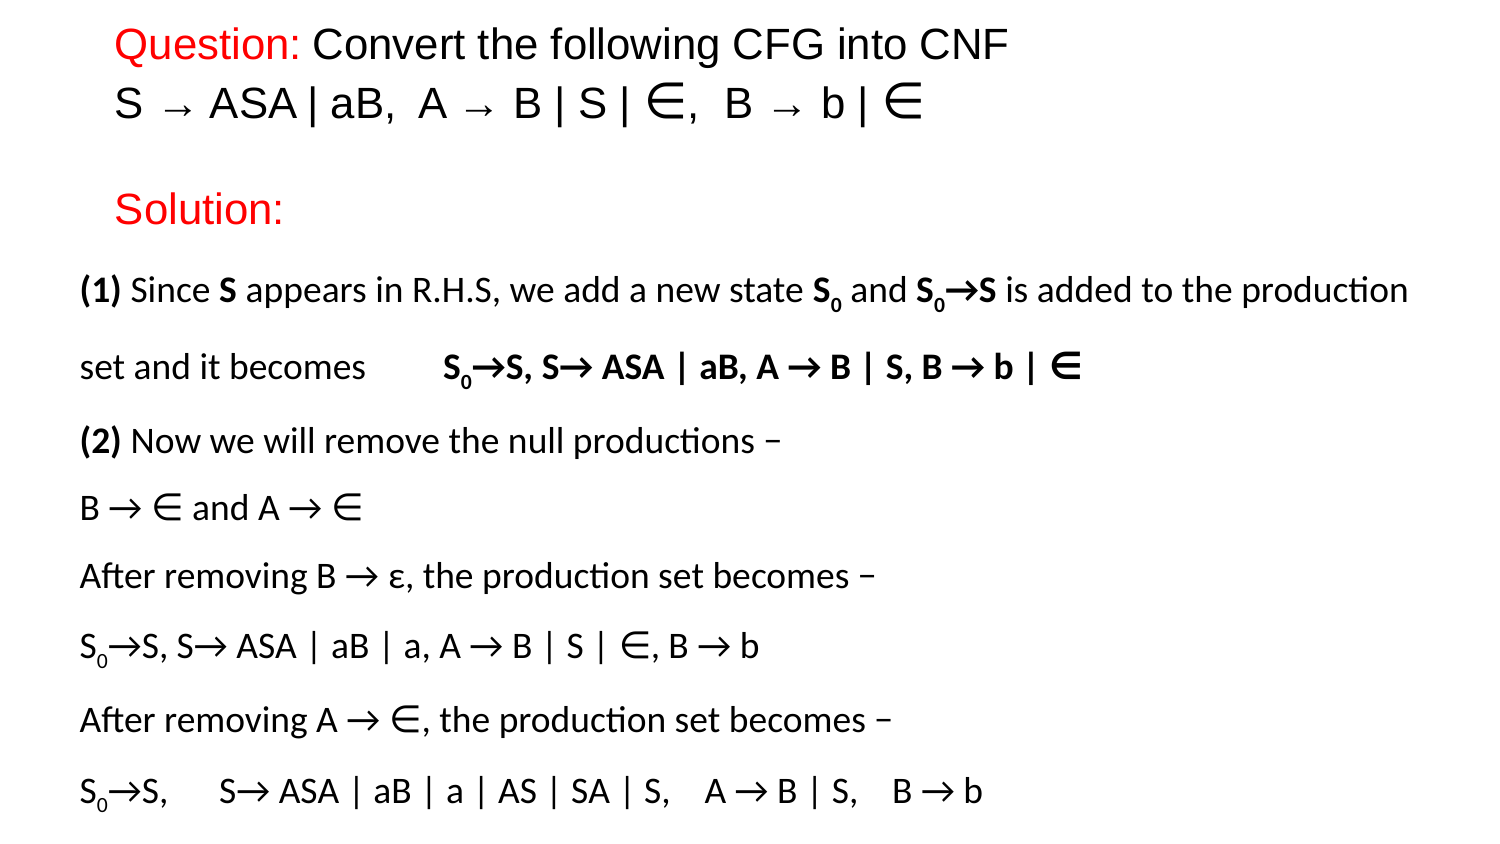

Question: Convert the following CFG into CNF
S → ASA | aB,  A → B | S | ∈,  B → b | ∈

Solution:
(1) Since S appears in R.H.S, we add a new state S0 and S0→S is added to the production set and it becomes         S0→S, S→ ASA | aB, A → B | S, B → b | ∈
(2) Now we will remove the null productions −
B → ∈ and A → ∈
After removing B → ε, the production set becomes −
S0→S, S→ ASA | aB | a, A → B | S | ∈, B → b
After removing A → ∈, the production set becomes −
S0→S,      S→ ASA | aB | a | AS | SA | S,    A → B | S,    B → b

5/31/2021
Dr. Sandeep Rathor